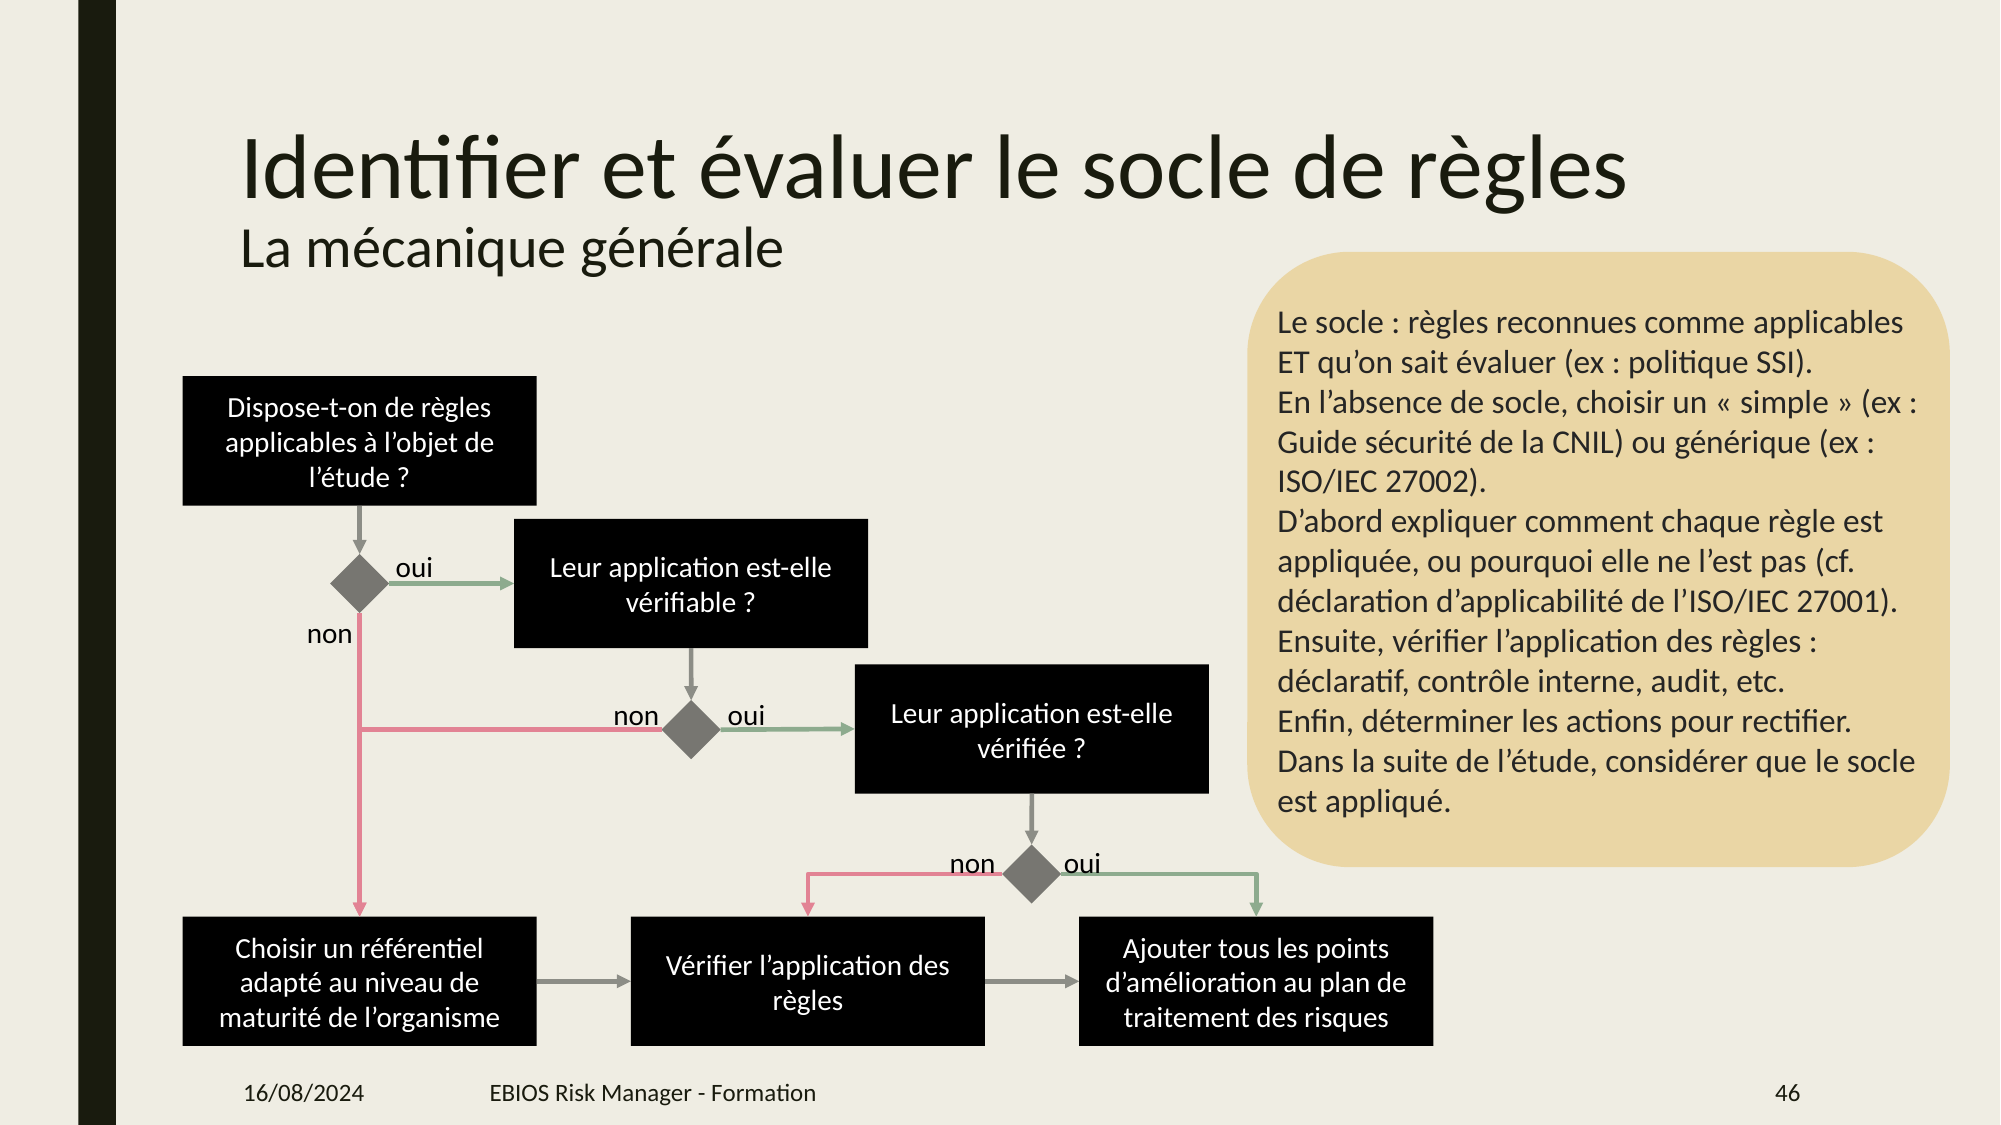

# Identifier et évaluer le socle de règles La mécanique générale
Le socle : règles reconnues comme applicables ET qu’on sait évaluer (ex : politique SSI).
En l’absence de socle, choisir un « simple » (ex : Guide sécurité de la CNIL) ou générique (ex : ISO/IEC 27002).
D’abord expliquer comment chaque règle est appliquée, ou pourquoi elle ne l’est pas (cf. déclaration d’applicabilité de l’ISO/IEC 27001).
Ensuite, vérifier l’application des règles : déclaratif, contrôle interne, audit, etc.
Enfin, déterminer les actions pour rectifier.
Dans la suite de l’étude, considérer que le socle est appliqué.
Dispose-t-on de règles applicables à l’objet de l’étude ?
Leur application est-elle vérifiable ?
oui

non
non
Choisir un référentiel adapté au niveau de maturité de l’organisme
Leur application est-elle vérifiée ?
oui

oui

Ajouter tous les points d’amélioration au plan de traitement des risques
non
Vérifier l’application des règles
16/08/2024
EBIOS Risk Manager - Formation
46